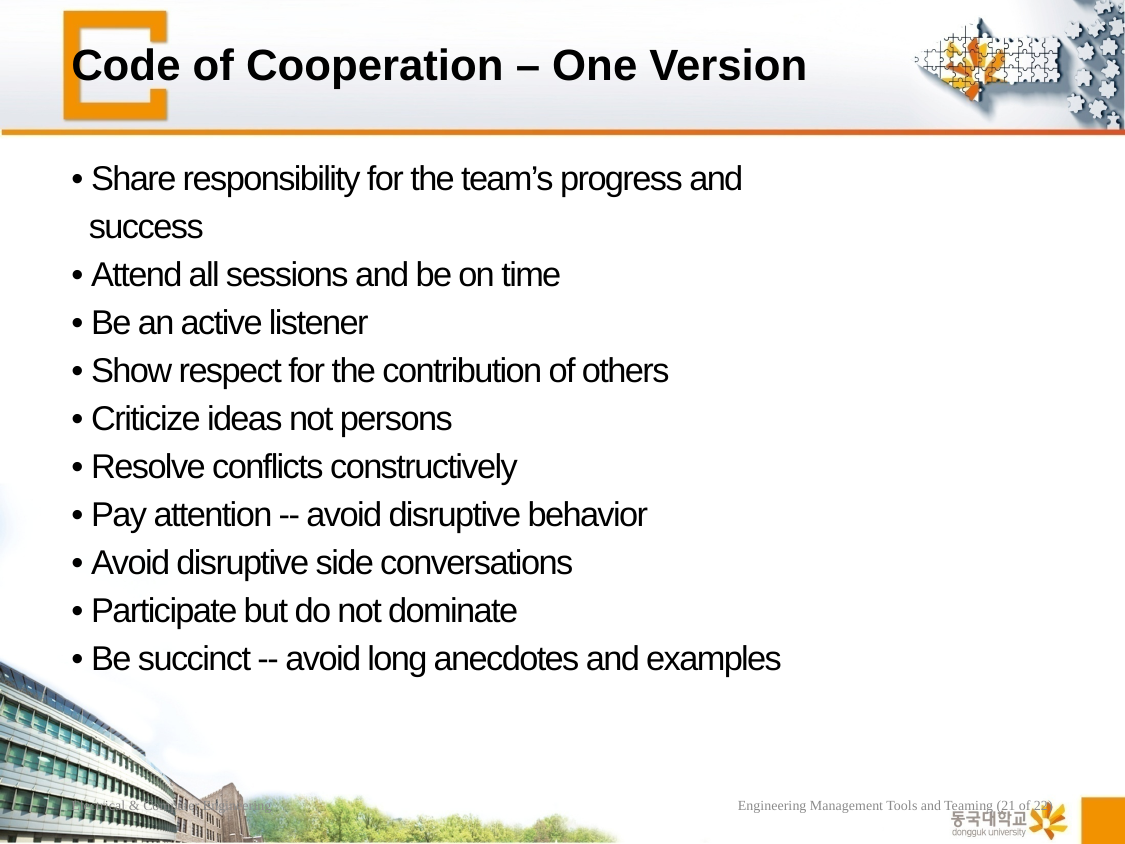

# Code of Cooperation – One Version
• Share responsibility for the team’s progress and
  success
• Attend all sessions and be on time
• Be an active listener
• Show respect for the contribution of others
• Criticize ideas not persons
• Resolve conflicts constructively
• Pay attention -- avoid disruptive behavior
• Avoid disruptive side conversations
• Participate but do not dominate
• Be succinct -- avoid long anecdotes and examples
Electrical & Computer Engineering
Engineering Management Tools and Teaming (21 of 22)